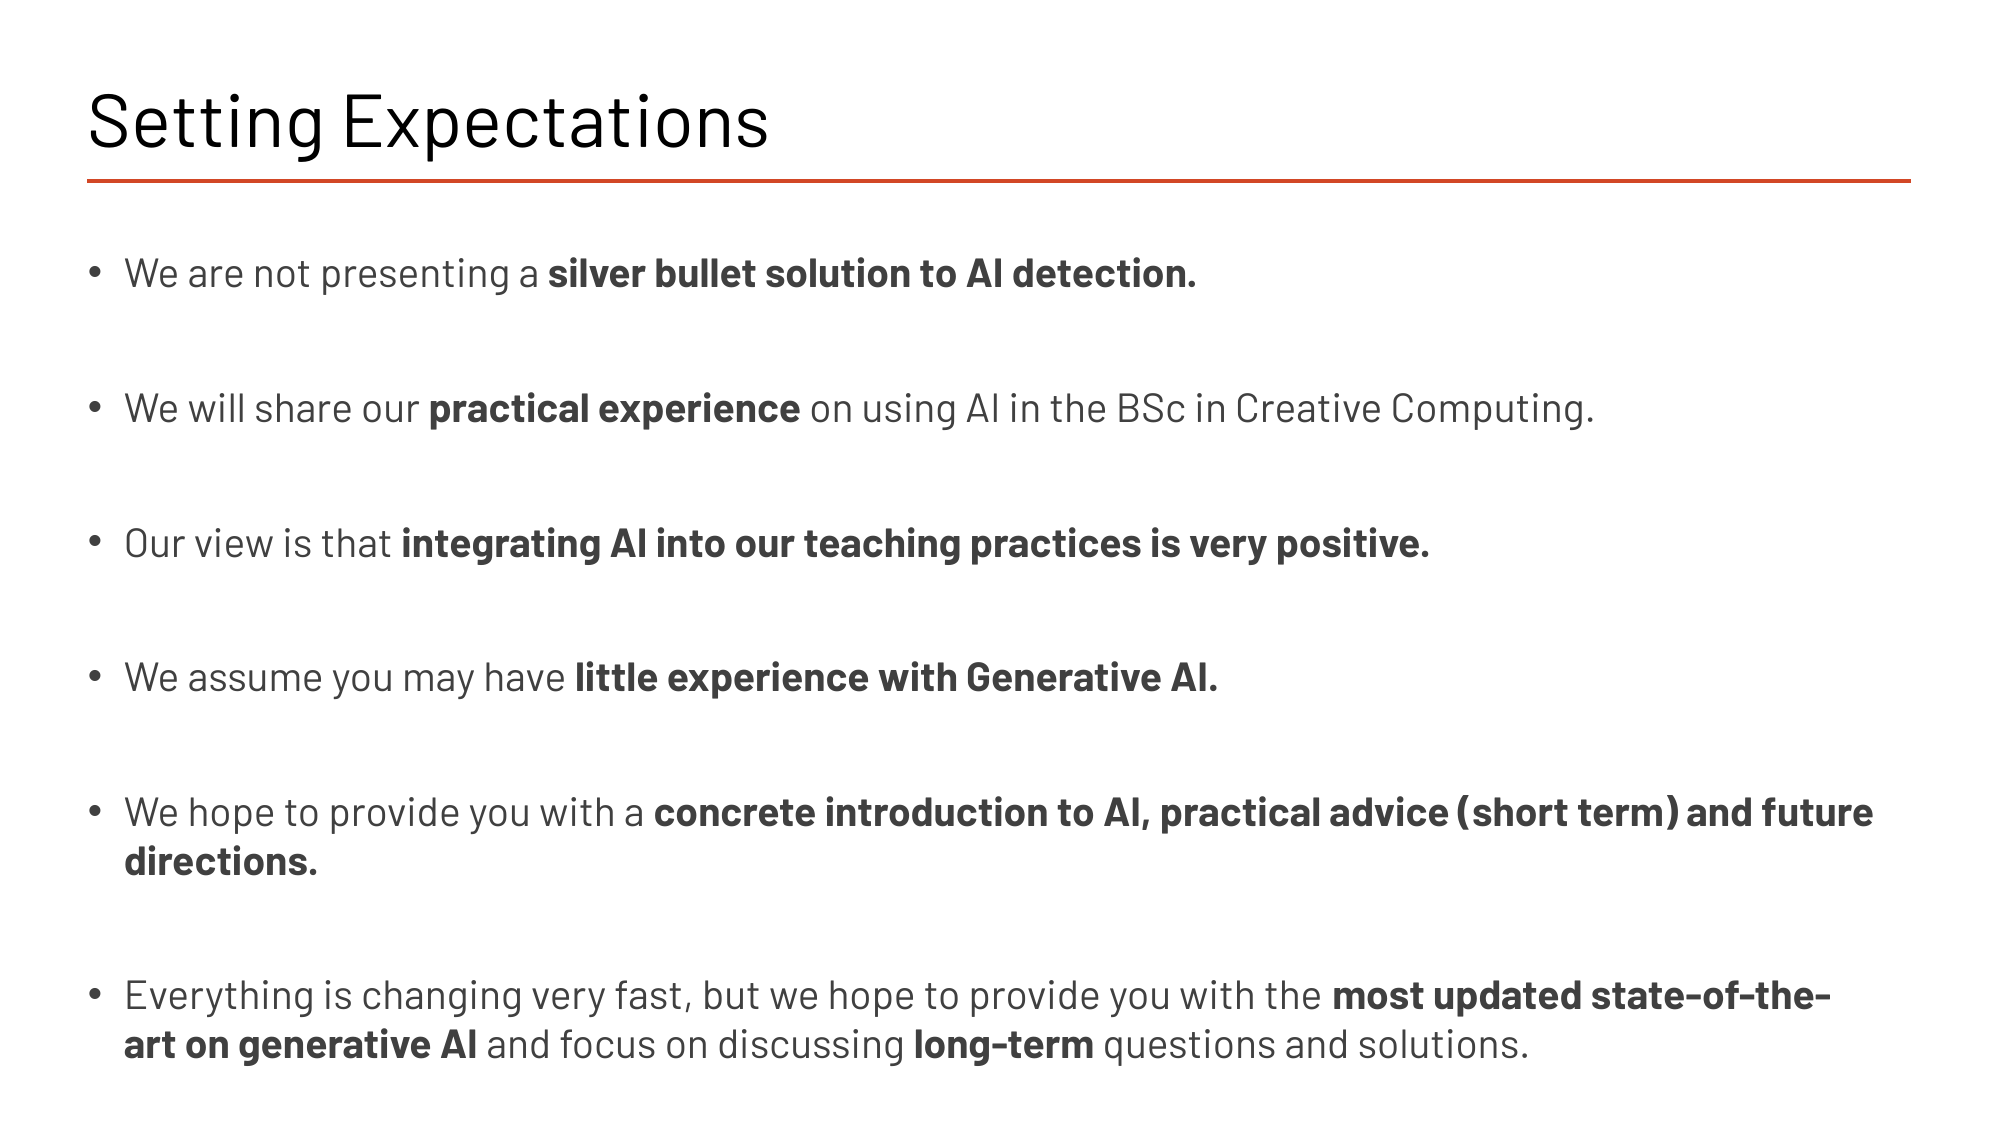

# Setting Expectations
We are not presenting a silver bullet solution to AI detection.

We will share our practical experience on using AI in the BSc in Creative Computing.

Our view is that integrating AI into our teaching practices is very positive.

We assume you may have little experience with Generative AI.

We hope to provide you with a concrete introduction to AI, practical advice (short term) and future directions.

Everything is changing very fast, but we hope to provide you with the most updated state-of-the-art on generative AI and focus on discussing long-term questions and solutions.